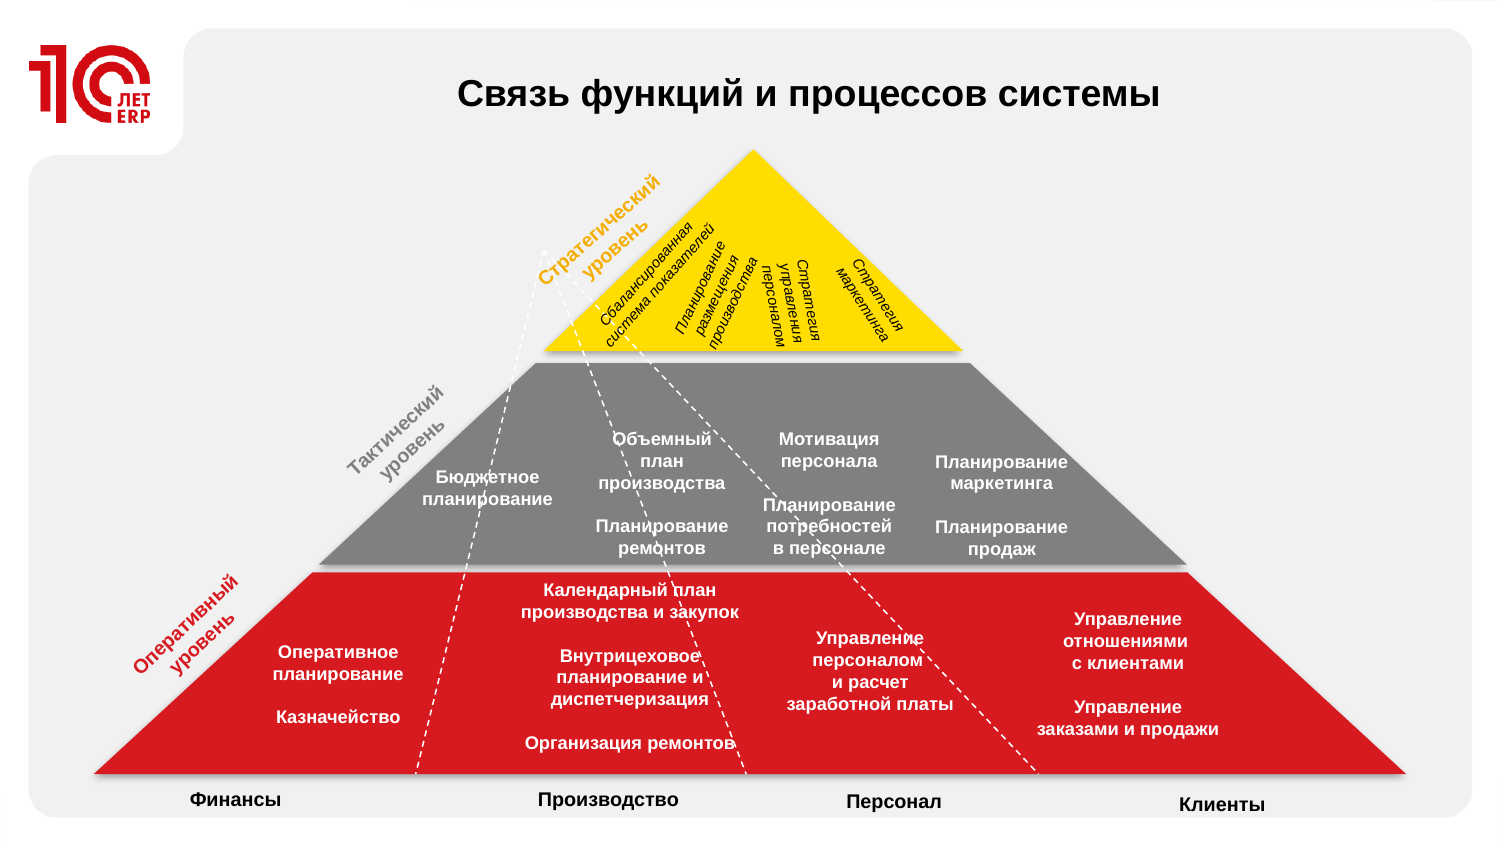

# Связь функций и процессов системы

Стратегический уровень
Сбалансированная система показателей
Планирование размещения производства
Стратегия управления персоналом
Стратегия маркетинга
Тактический уровень
Объемный план производства

Планирование ремонтов
Мотивация персонала

Планирование потребностей в персонале
Планирование маркетинга

Планирование продаж
Бюджетное планирование
Календарный план производства и закупок

Внутрицеховое планирование и диспетчеризация

Организация ремонтов
Управление отношениями
с клиентами

Управление заказами и продажи
Оперативный уровень
Управление персоналом
и расчет
заработной платы
Оперативное планирование

Казначейство
Финансы
Производство
Персонал
Клиенты